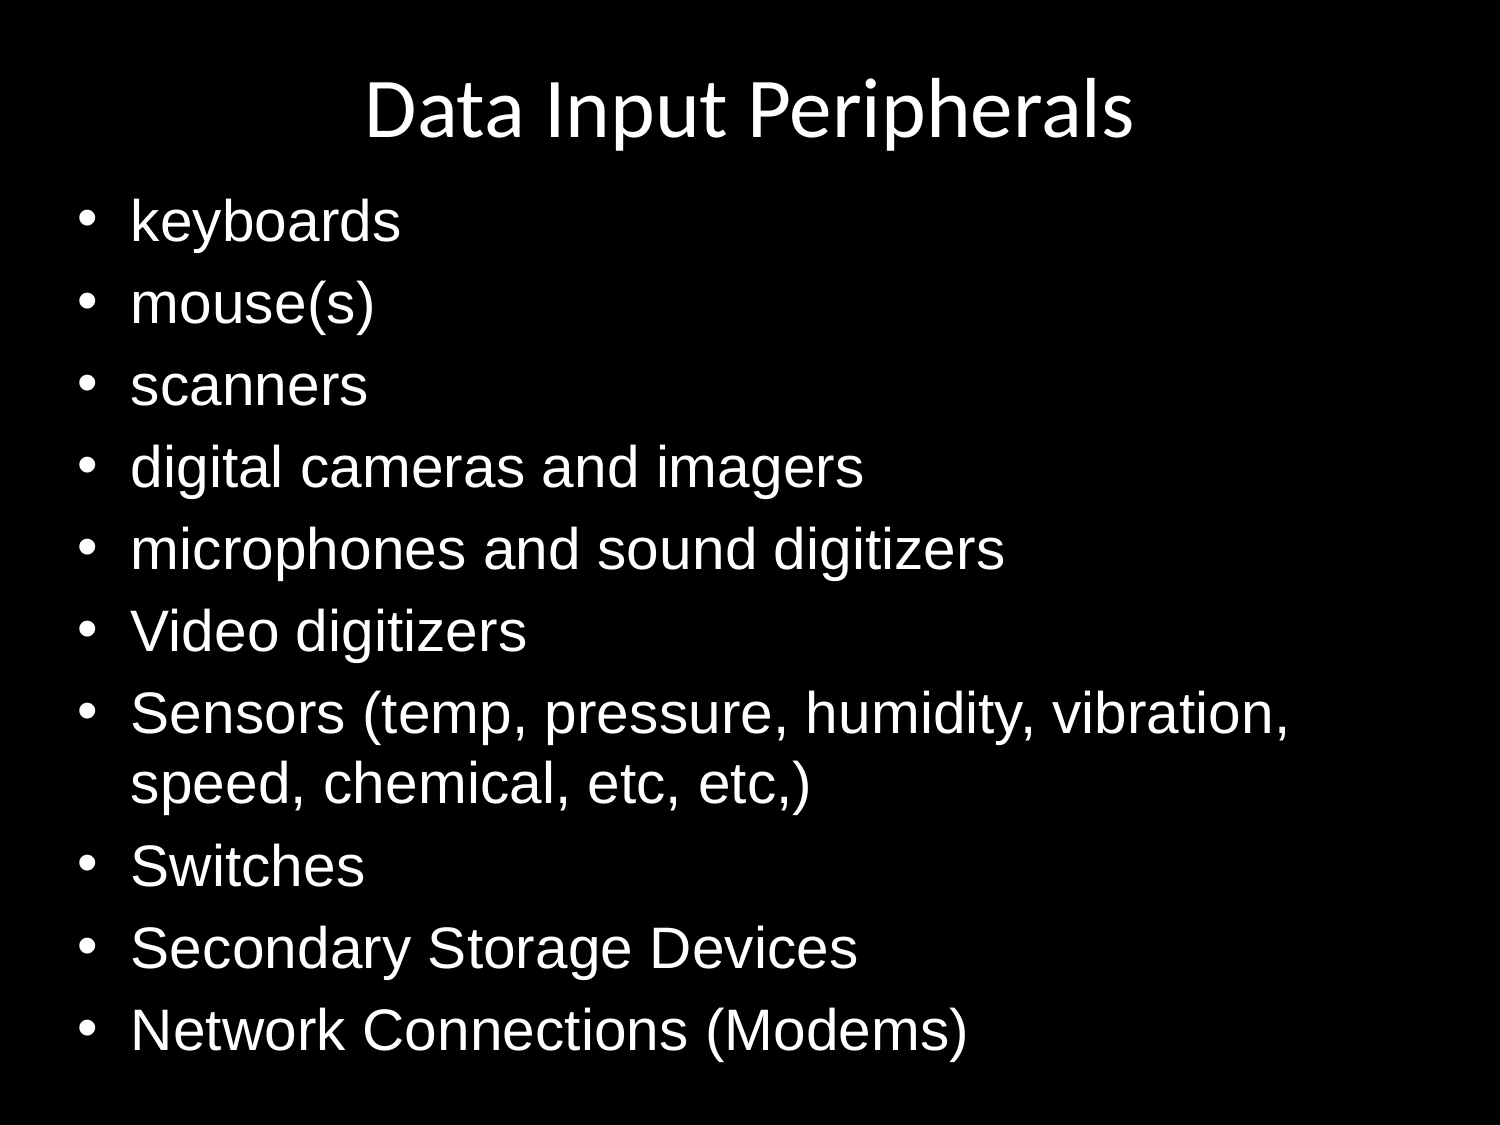

# Data Input Peripherals
keyboards
mouse(s)
scanners
digital cameras and imagers
microphones and sound digitizers
Video digitizers
Sensors (temp, pressure, humidity, vibration, speed, chemical, etc, etc,)
Switches
Secondary Storage Devices
Network Connections (Modems)